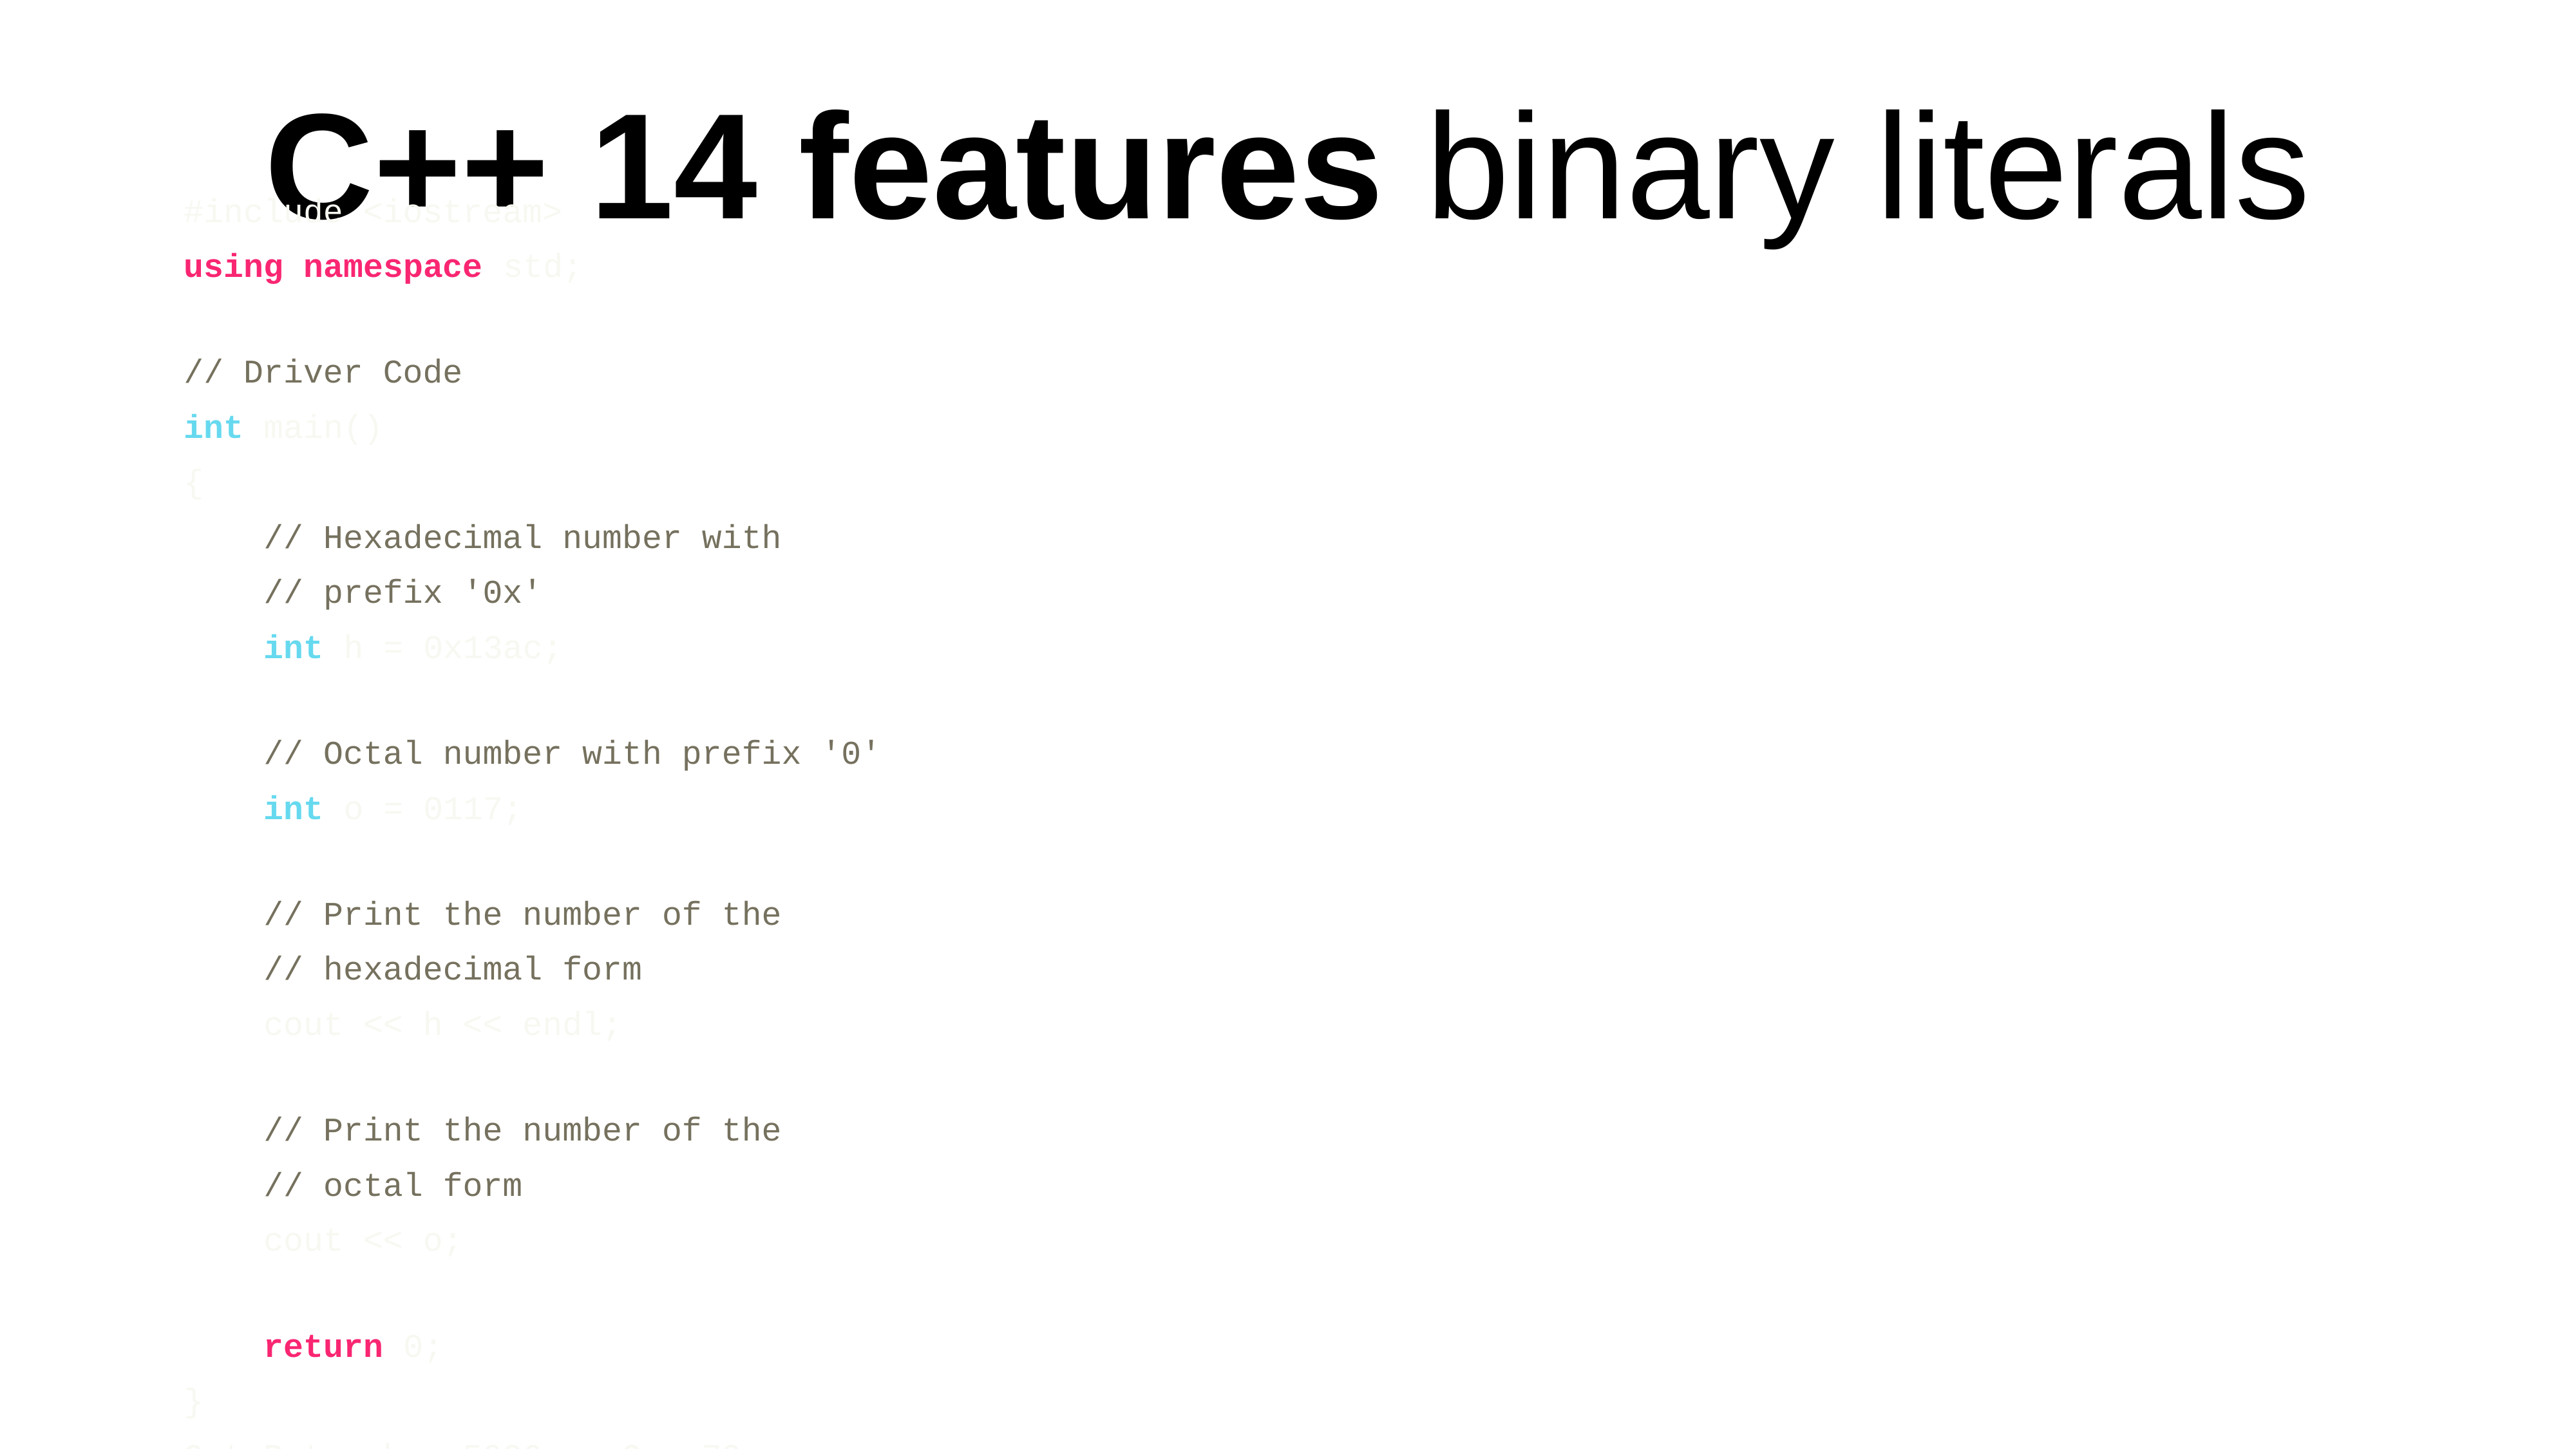

# C++ 14 features binary literals
#include <iostream>
using namespace std;

// Driver Code
int main()
{
    // Hexadecimal number with
    // prefix '0x'
    int h = 0x13ac;

    // Octal number with prefix '0'
    int o = 0117;

    // Print the number of the
    // hexadecimal form
    cout << h << endl;

    // Print the number of the
    // octal form
    cout << o;

    return 0;
}
Out Put : h : 5036  : O : 79